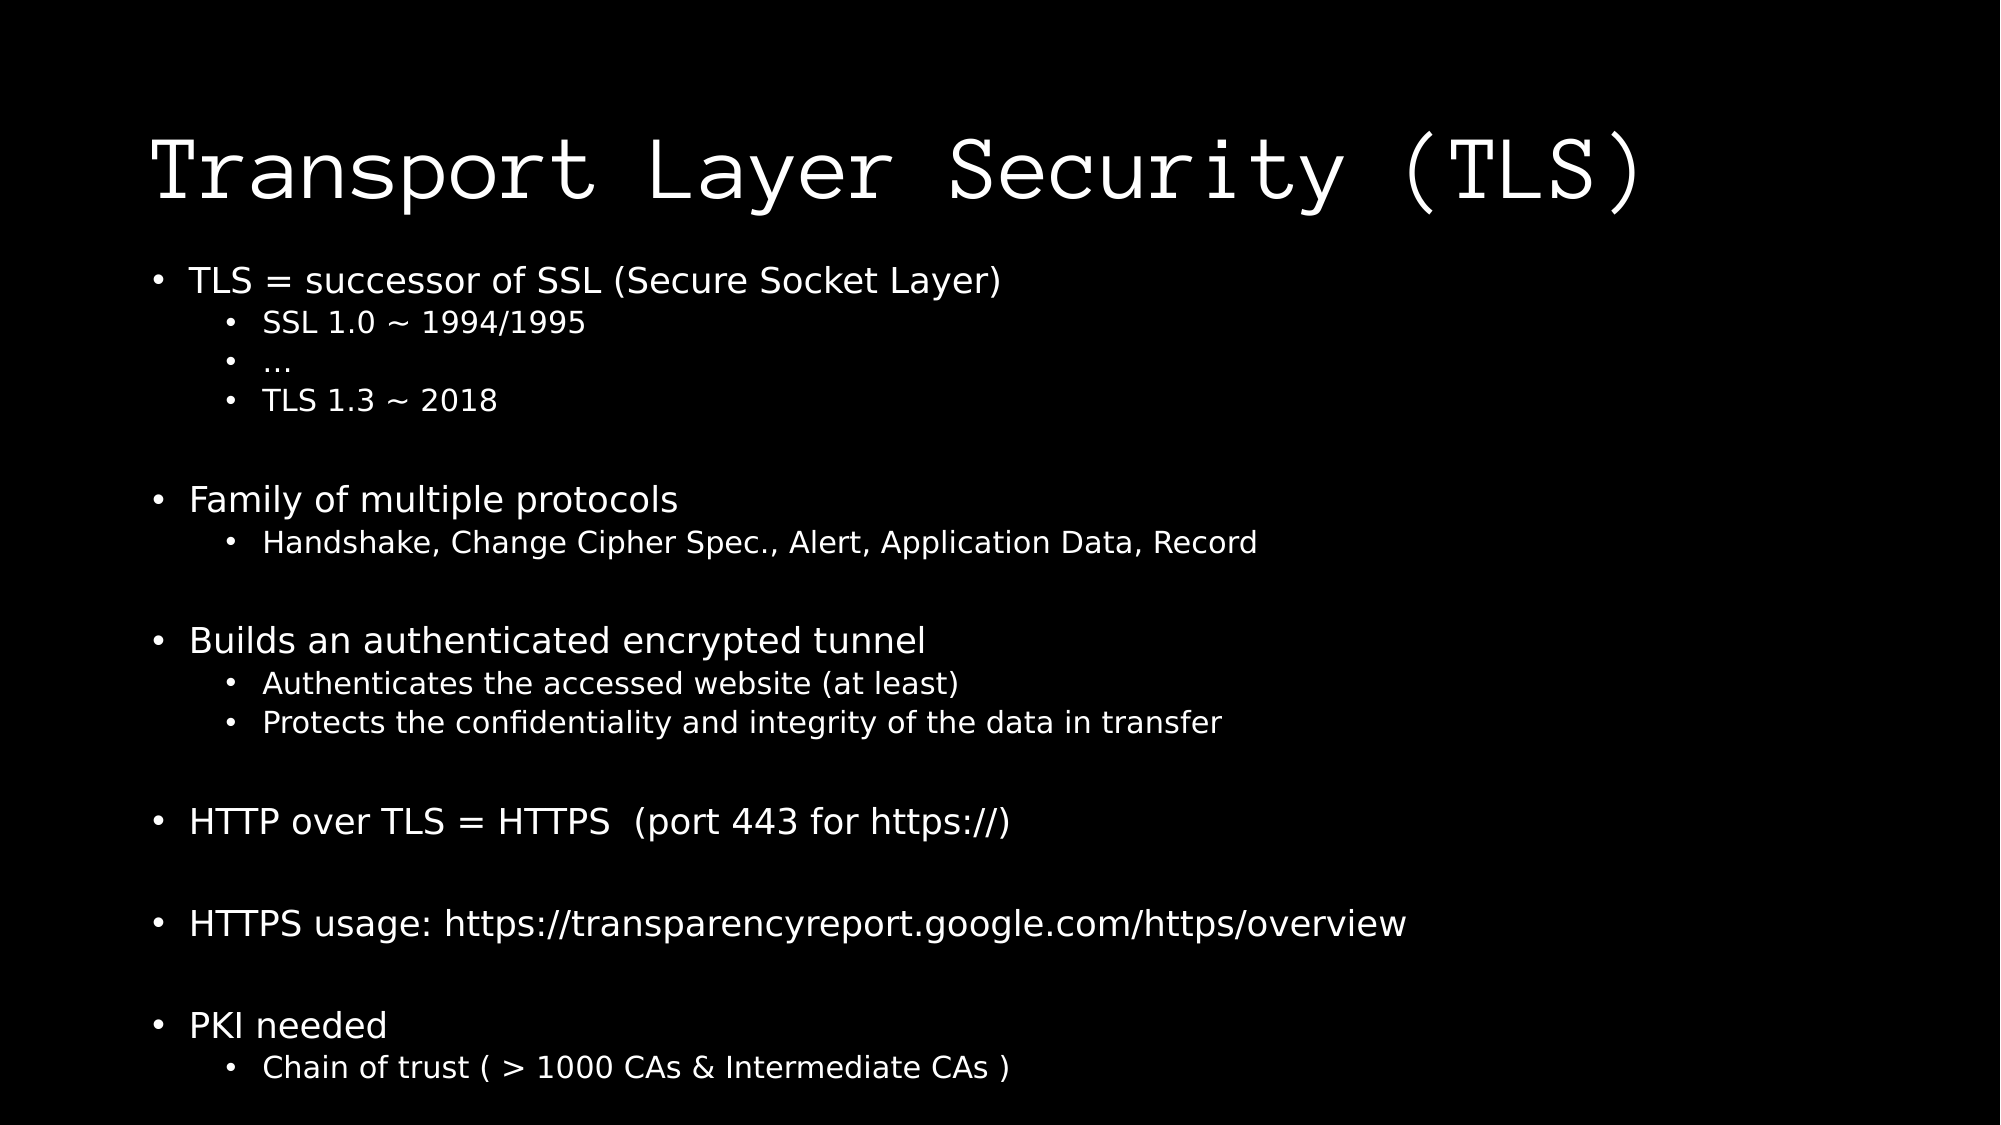

# Transport Layer Security (TLS)
TLS = successor of SSL (Secure Socket Layer)
SSL 1.0 ~ 1994/1995
…
TLS 1.3 ~ 2018

Family of multiple protocols
Handshake, Change Cipher Spec., Alert, Application Data, Record

Builds an authenticated encrypted tunnel
Authenticates the accessed website (at least)
Protects the confidentiality and integrity of the data in transfer

HTTP over TLS = HTTPS  (port 443 for https://)

HTTPS usage: https://transparencyreport.google.com/https/overview

PKI needed
Chain of trust ( > 1000 CAs & Intermediate CAs )